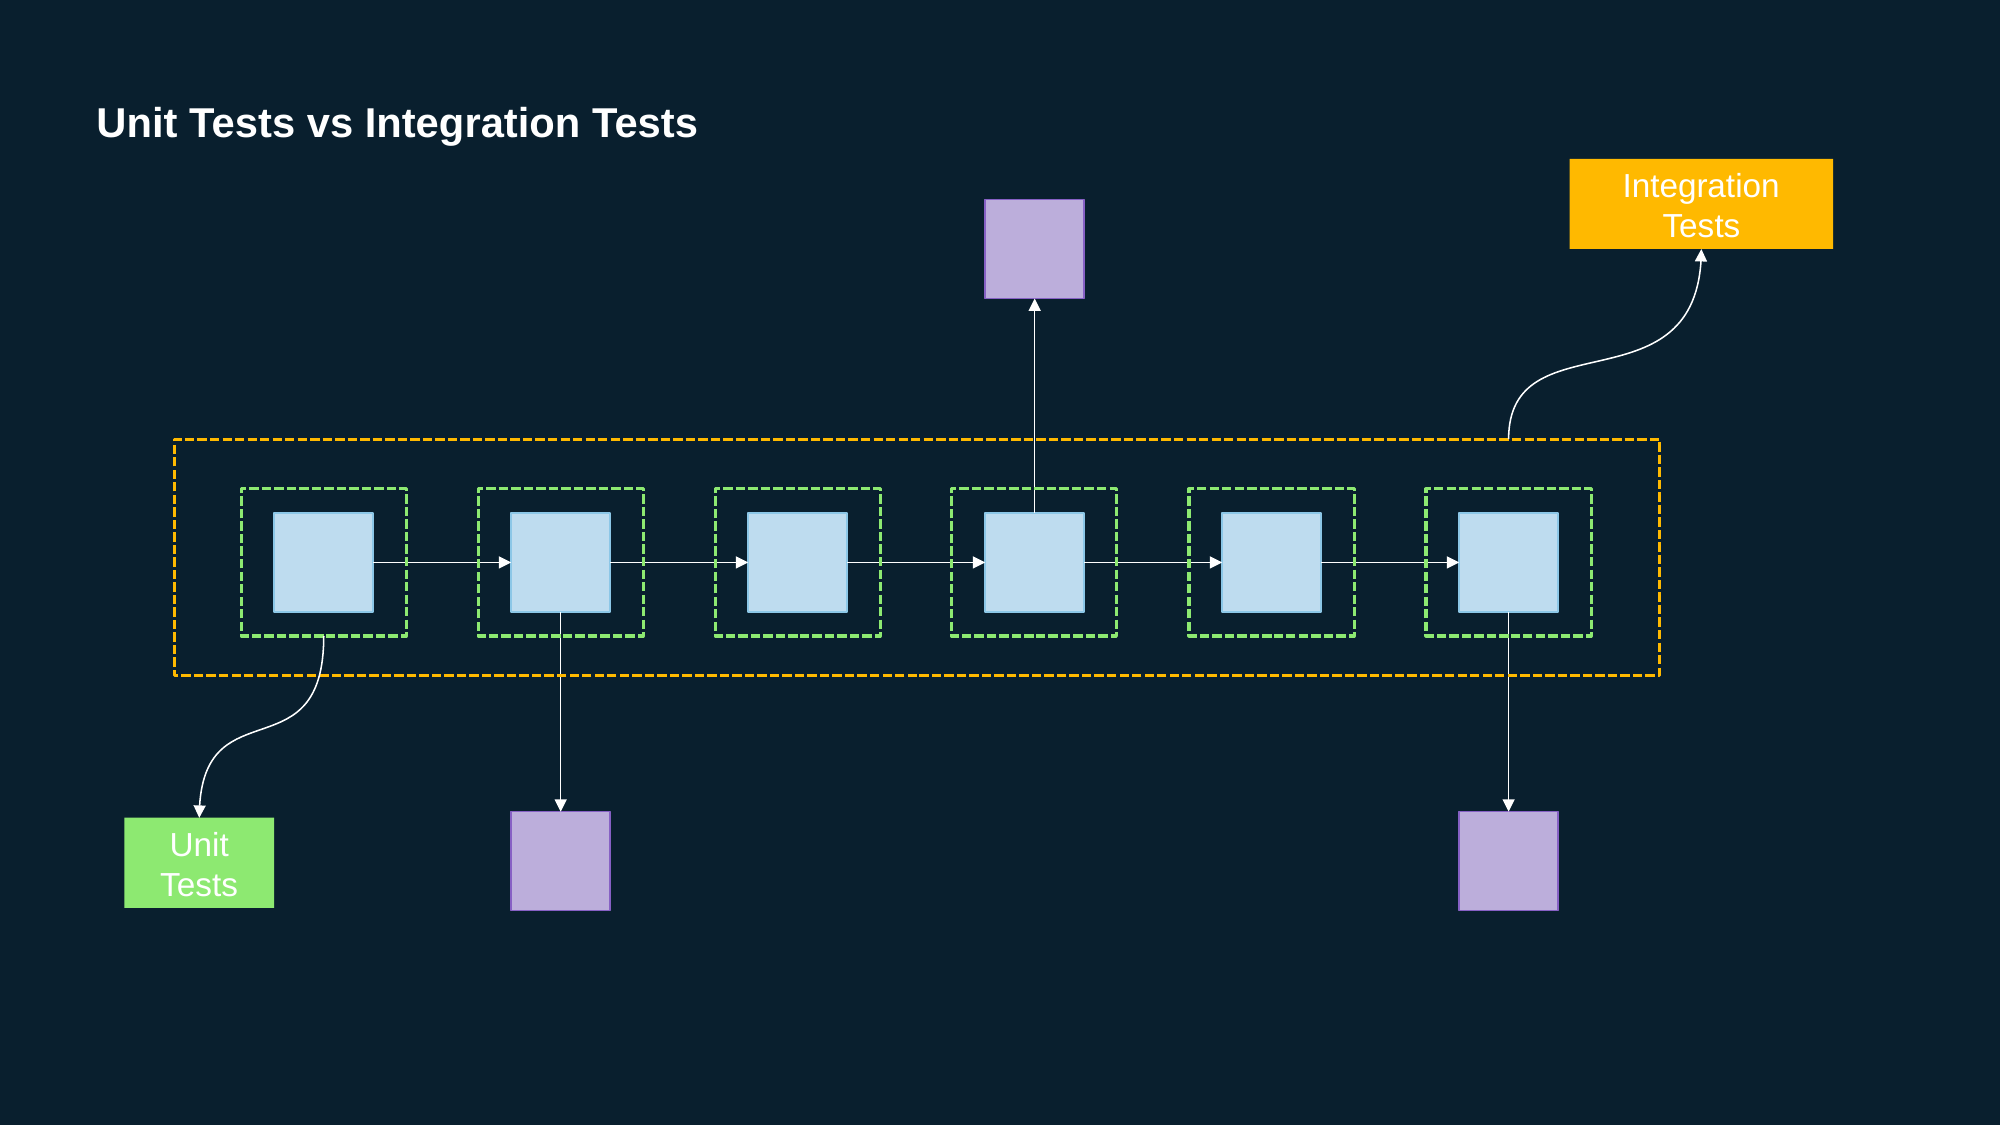

# Unit Tests vs Integration Tests
Integration Tests

Unit Tests